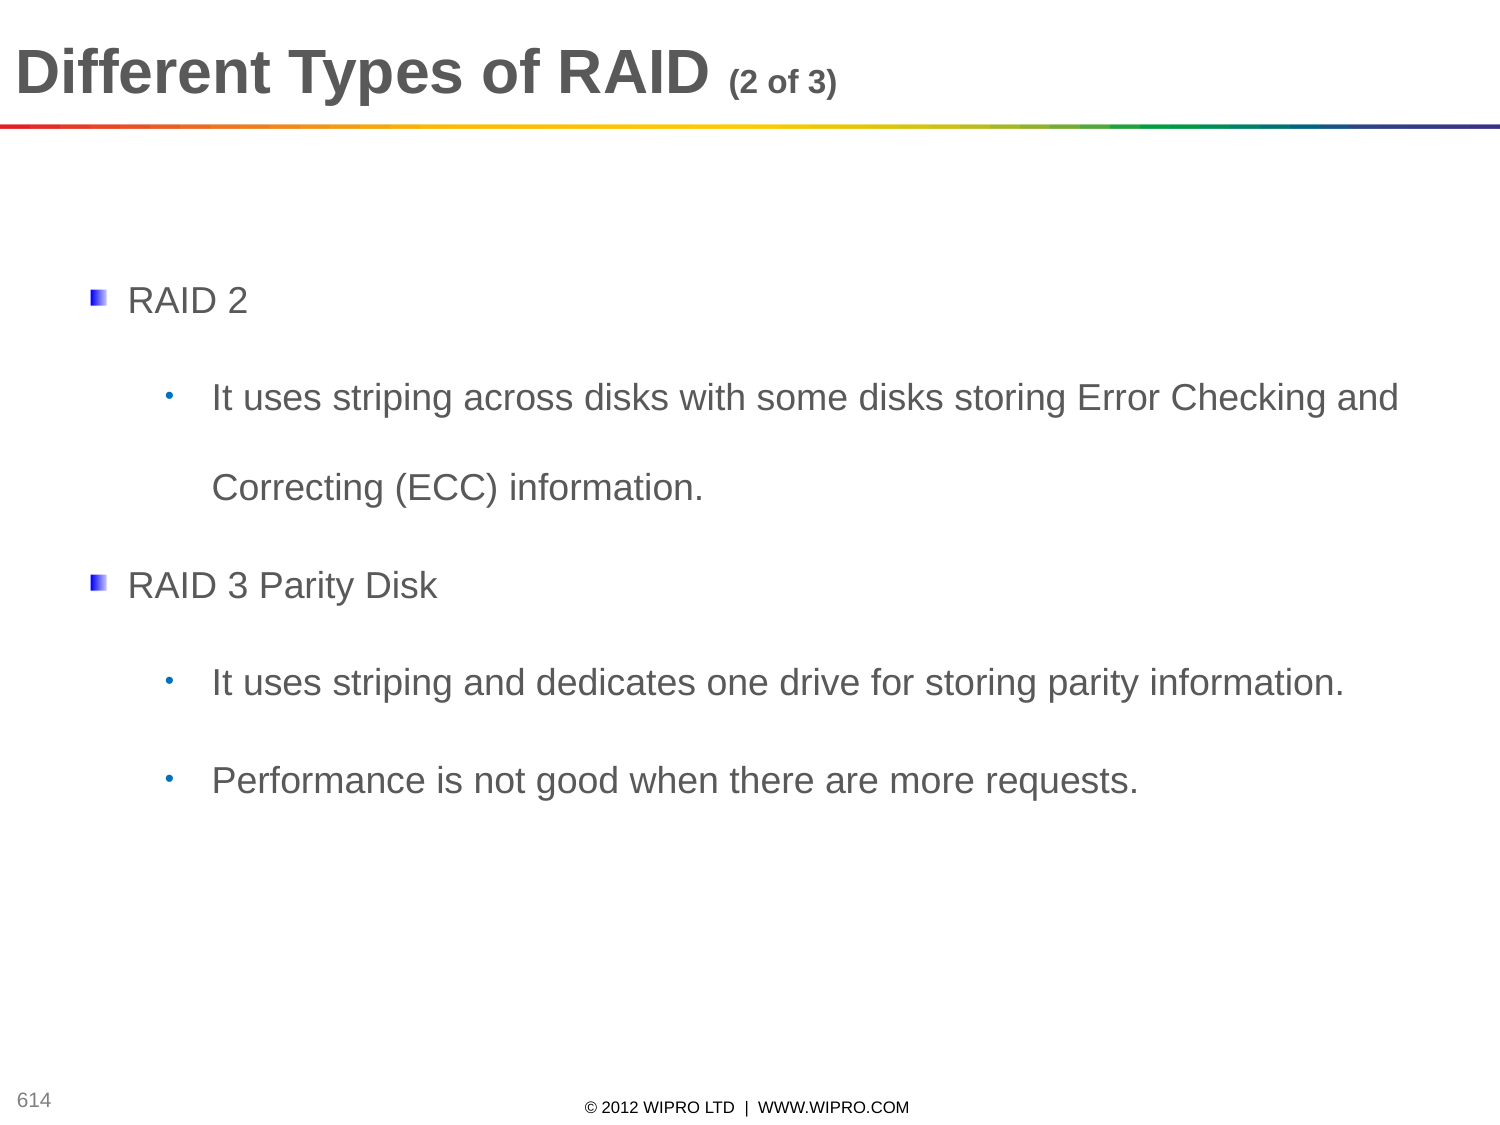

Different Types of RAID (2 of 3)
RAID 2
It uses striping across disks with some disks storing Error Checking and Correcting (ECC) information.
RAID 3 Parity Disk
It uses striping and dedicates one drive for storing parity information.
Performance is not good when there are more requests.